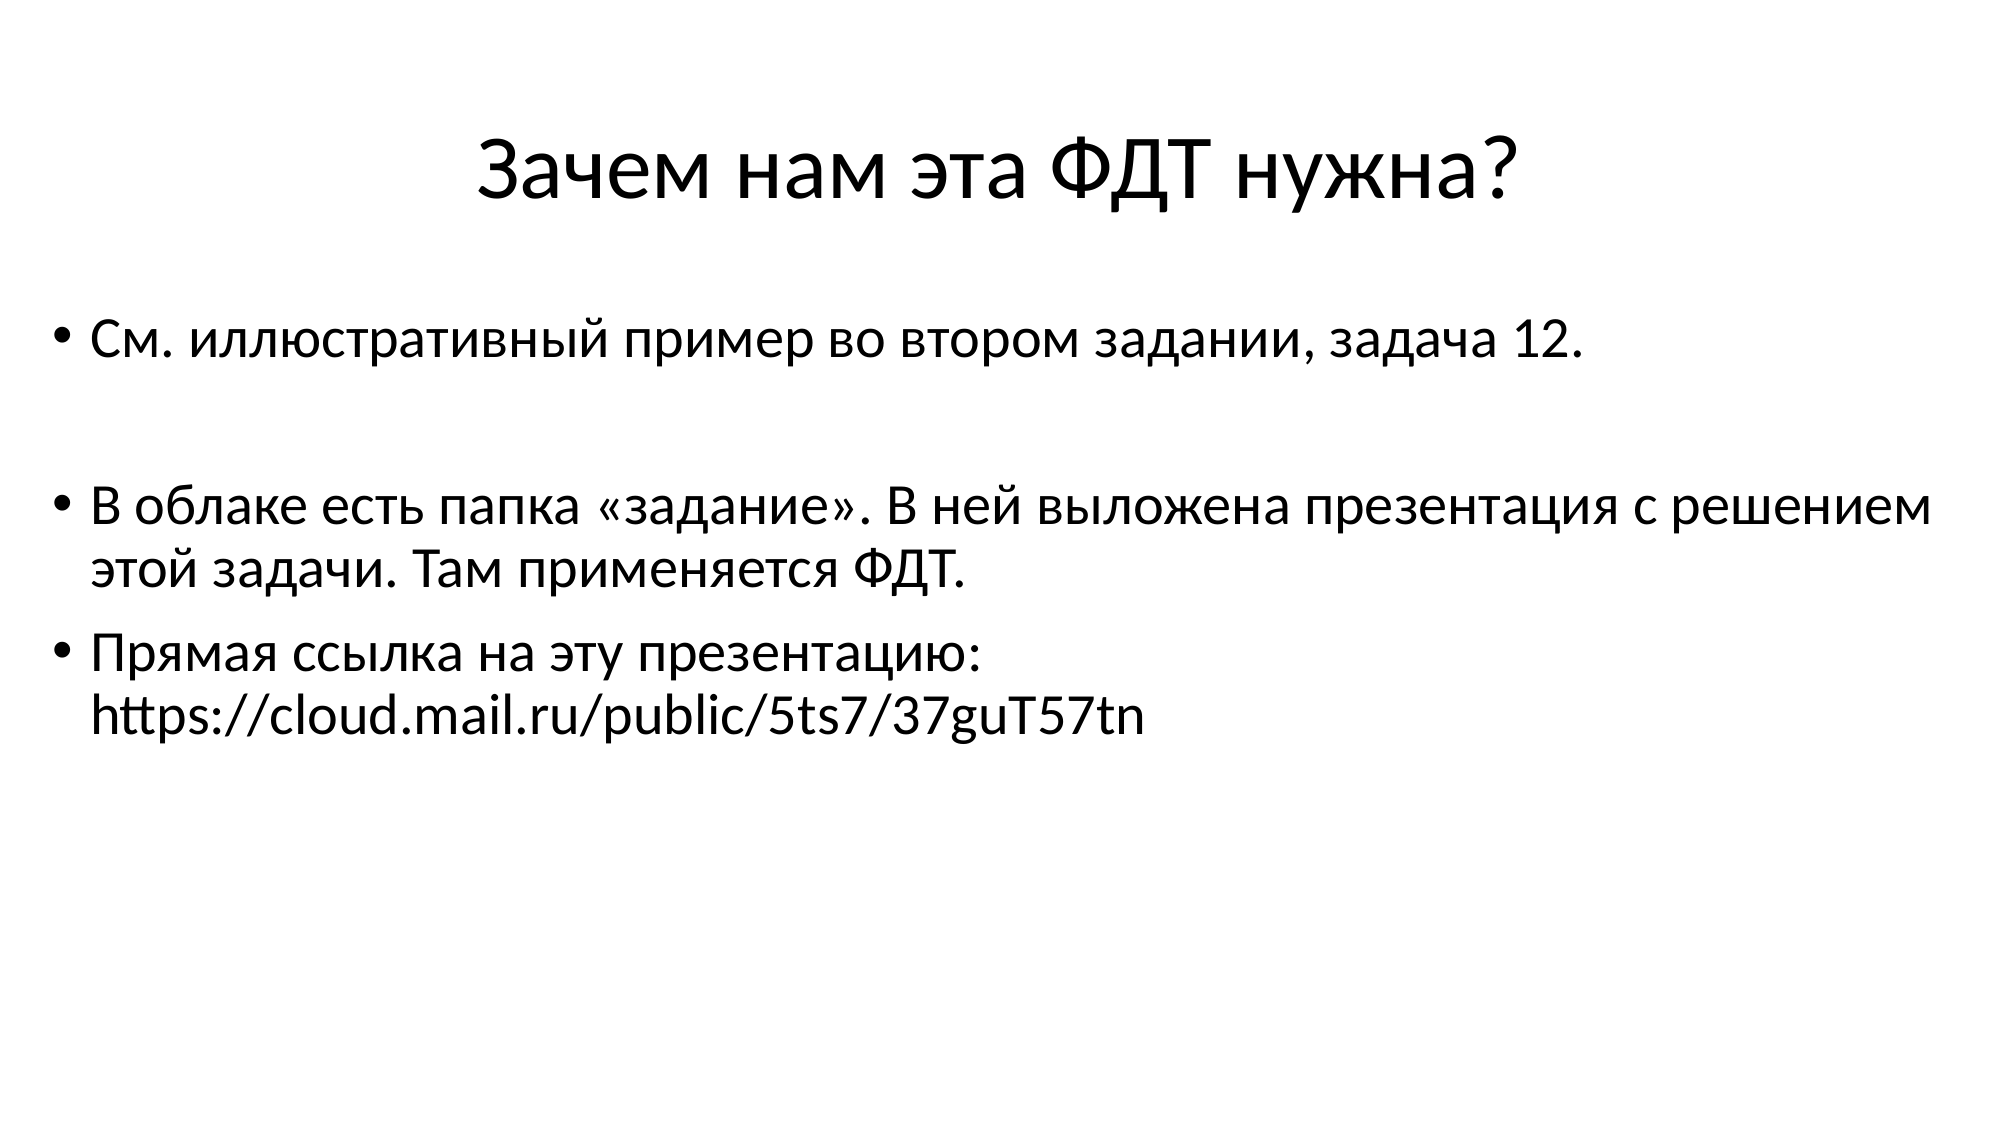

# Зачем нам эта ФДТ нужна?
См. иллюстративный пример во втором задании, задача 12.

В облаке есть папка «задание». В ней выложена презентация с решением этой задачи. Там применяется ФДТ.
Прямая ссылка на эту презентацию: https://cloud.mail.ru/public/5ts7/37guT57tn